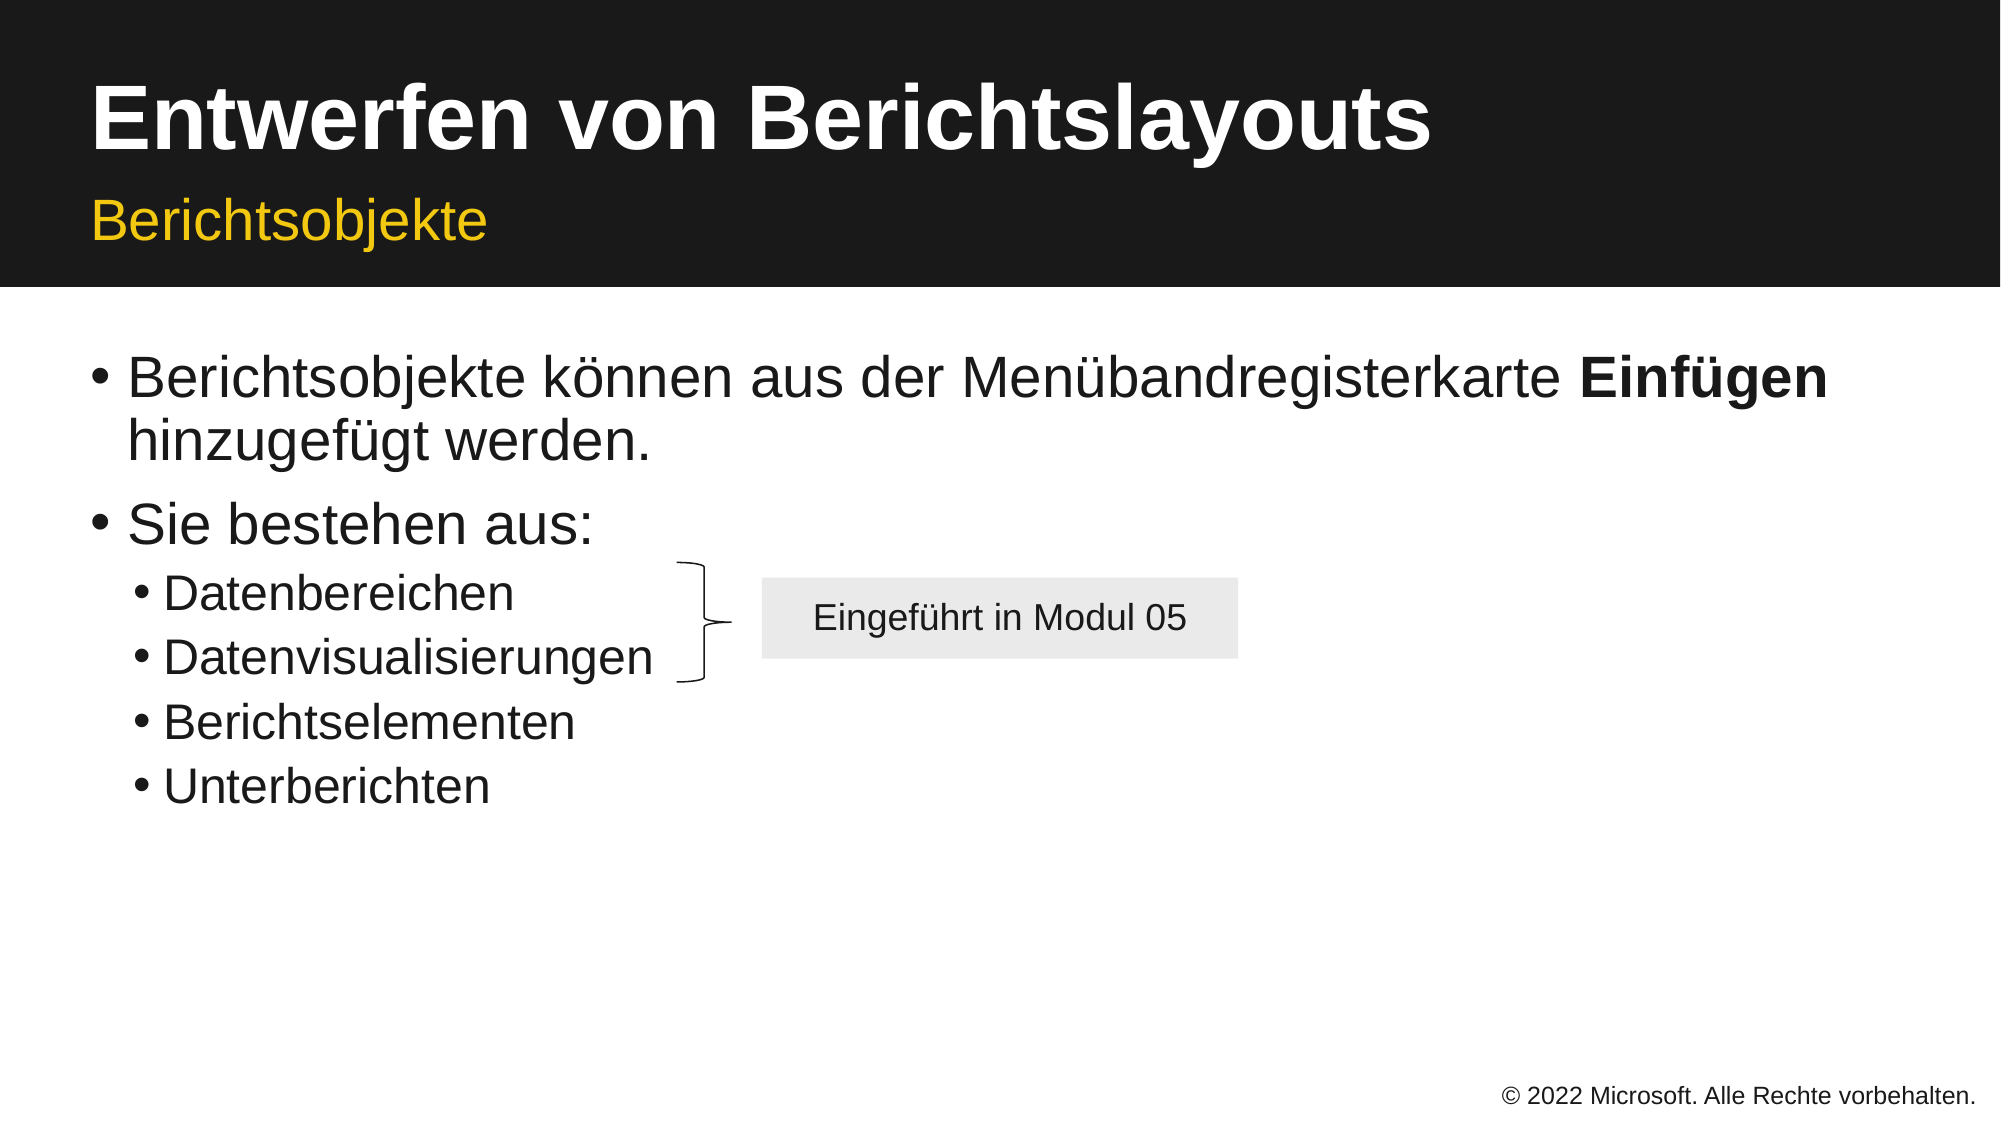

# Entwerfen von Berichtslayouts
Berichtsobjekte
Berichtsobjekte können aus der Menübandregisterkarte Einfügen hinzugefügt werden.
Sie bestehen aus:
Datenbereichen
Datenvisualisierungen
Berichtselementen
Unterberichten

Eingeführt in Modul 05
© 2022 Microsoft. Alle Rechte vorbehalten.